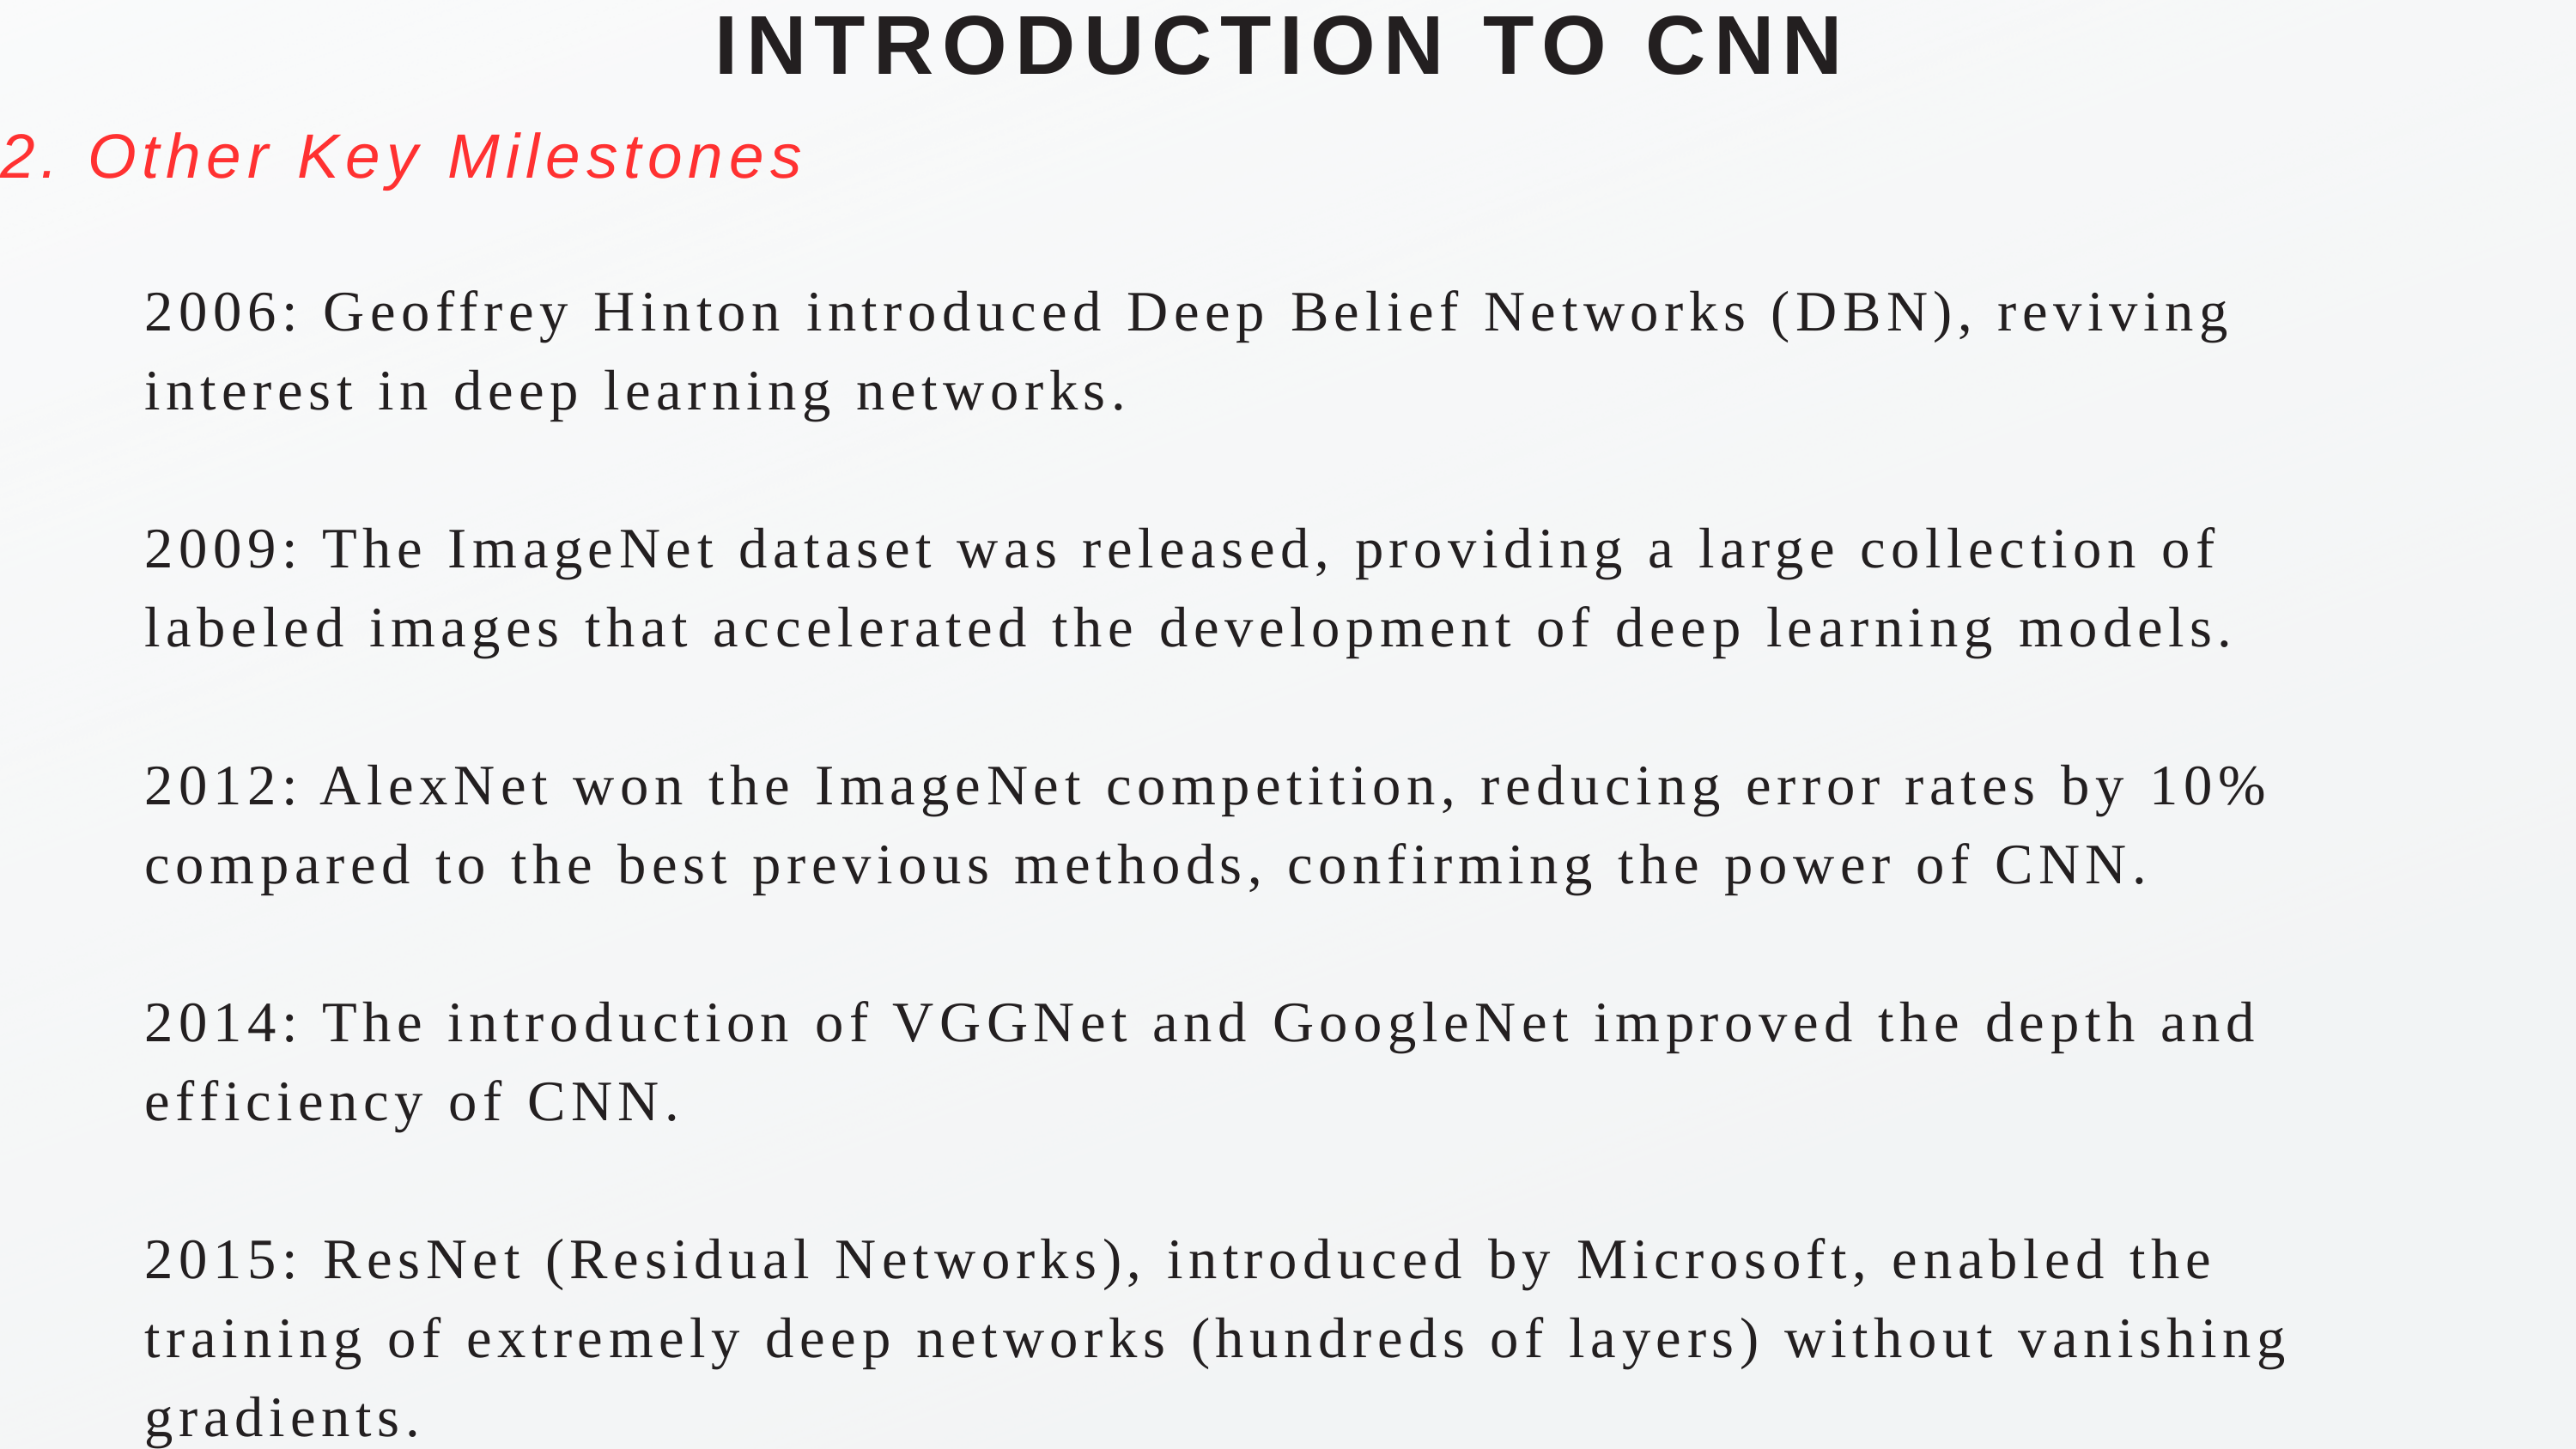

INTRODUCTION TO CNN
2. Other Key Milestones
2006: Geoffrey Hinton introduced Deep Belief Networks (DBN), reviving interest in deep learning networks.

2009: The ImageNet dataset was released, providing a large collection of labeled images that accelerated the development of deep learning models.

2012: AlexNet won the ImageNet competition, reducing error rates by 10% compared to the best previous methods, confirming the power of CNN.

2014: The introduction of VGGNet and GoogleNet improved the depth and efficiency of CNN.

2015: ResNet (Residual Networks), introduced by Microsoft, enabled the training of extremely deep networks (hundreds of layers) without vanishing gradients.